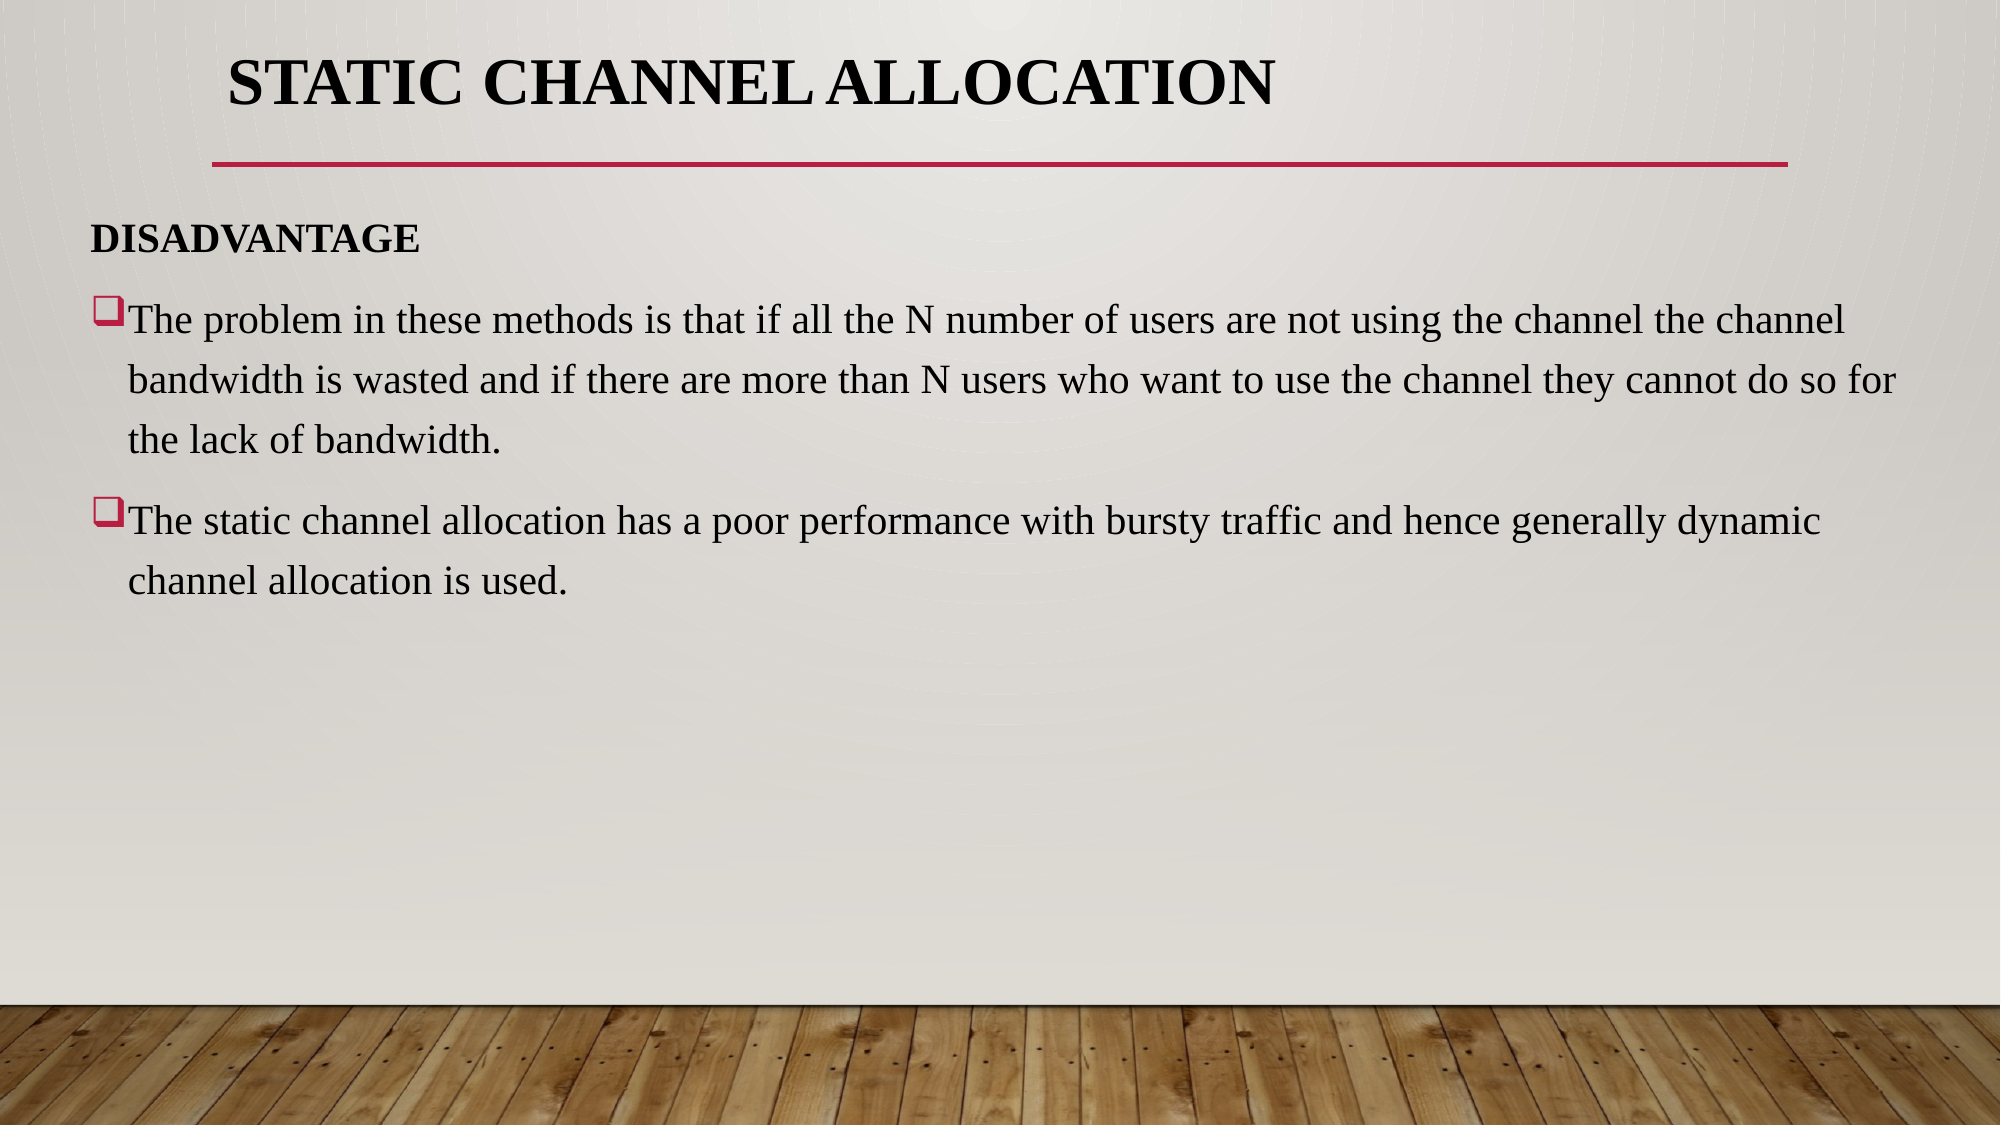

# STATIC CHANNEL ALLOCATION
DISADVANTAGE
The problem in these methods is that if all the N number of users are not using the channel the channel bandwidth is wasted and if there are more than N users who want to use the channel they cannot do so for the lack of bandwidth.
The static channel allocation has a poor performance with bursty traffic and hence generally dynamic channel allocation is used.